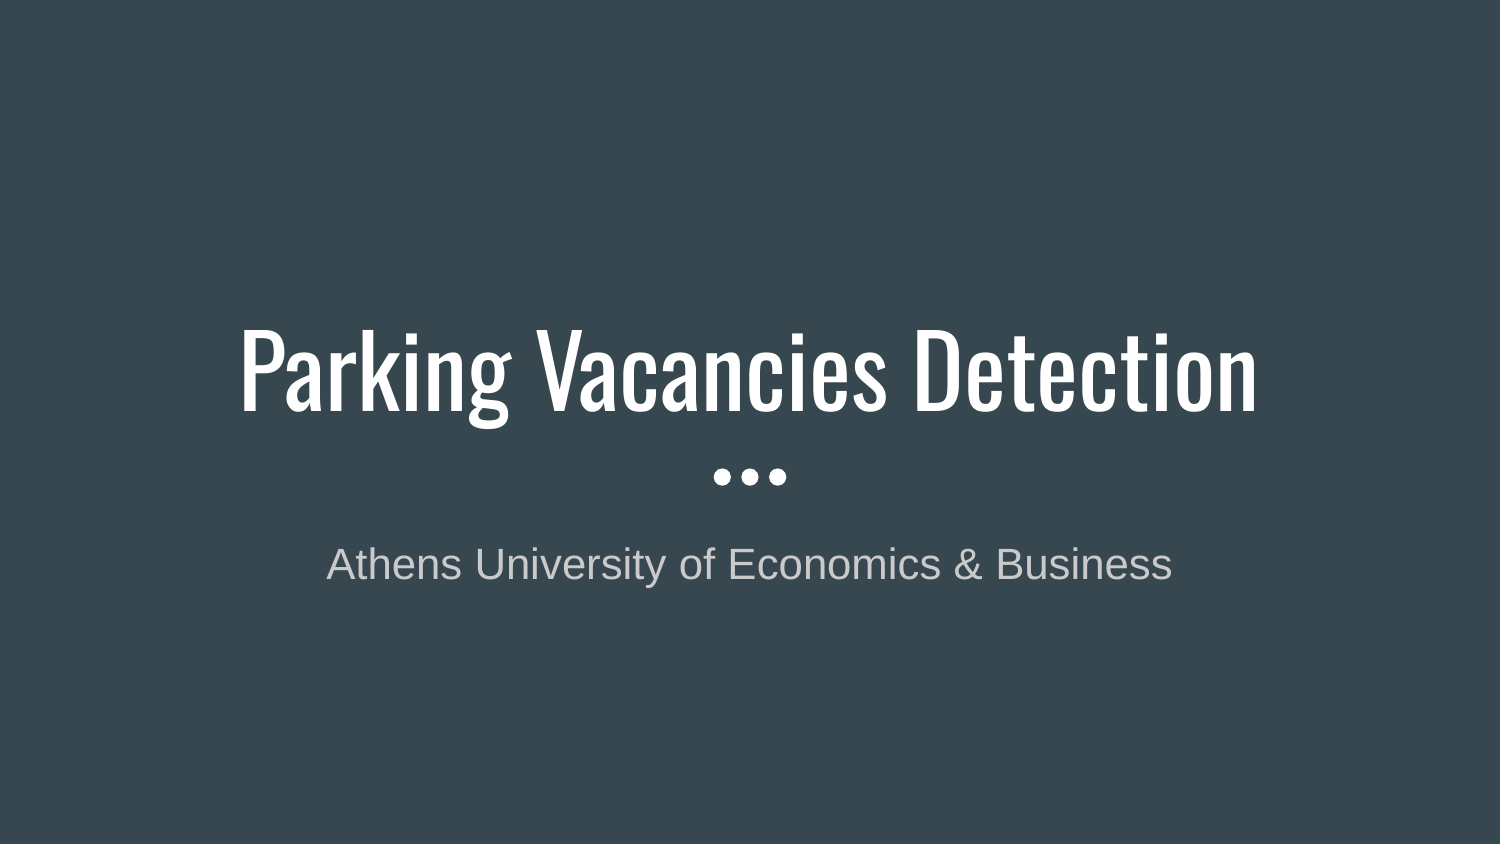

# Parking Vacancies Detection
Athens University of Economics & Business